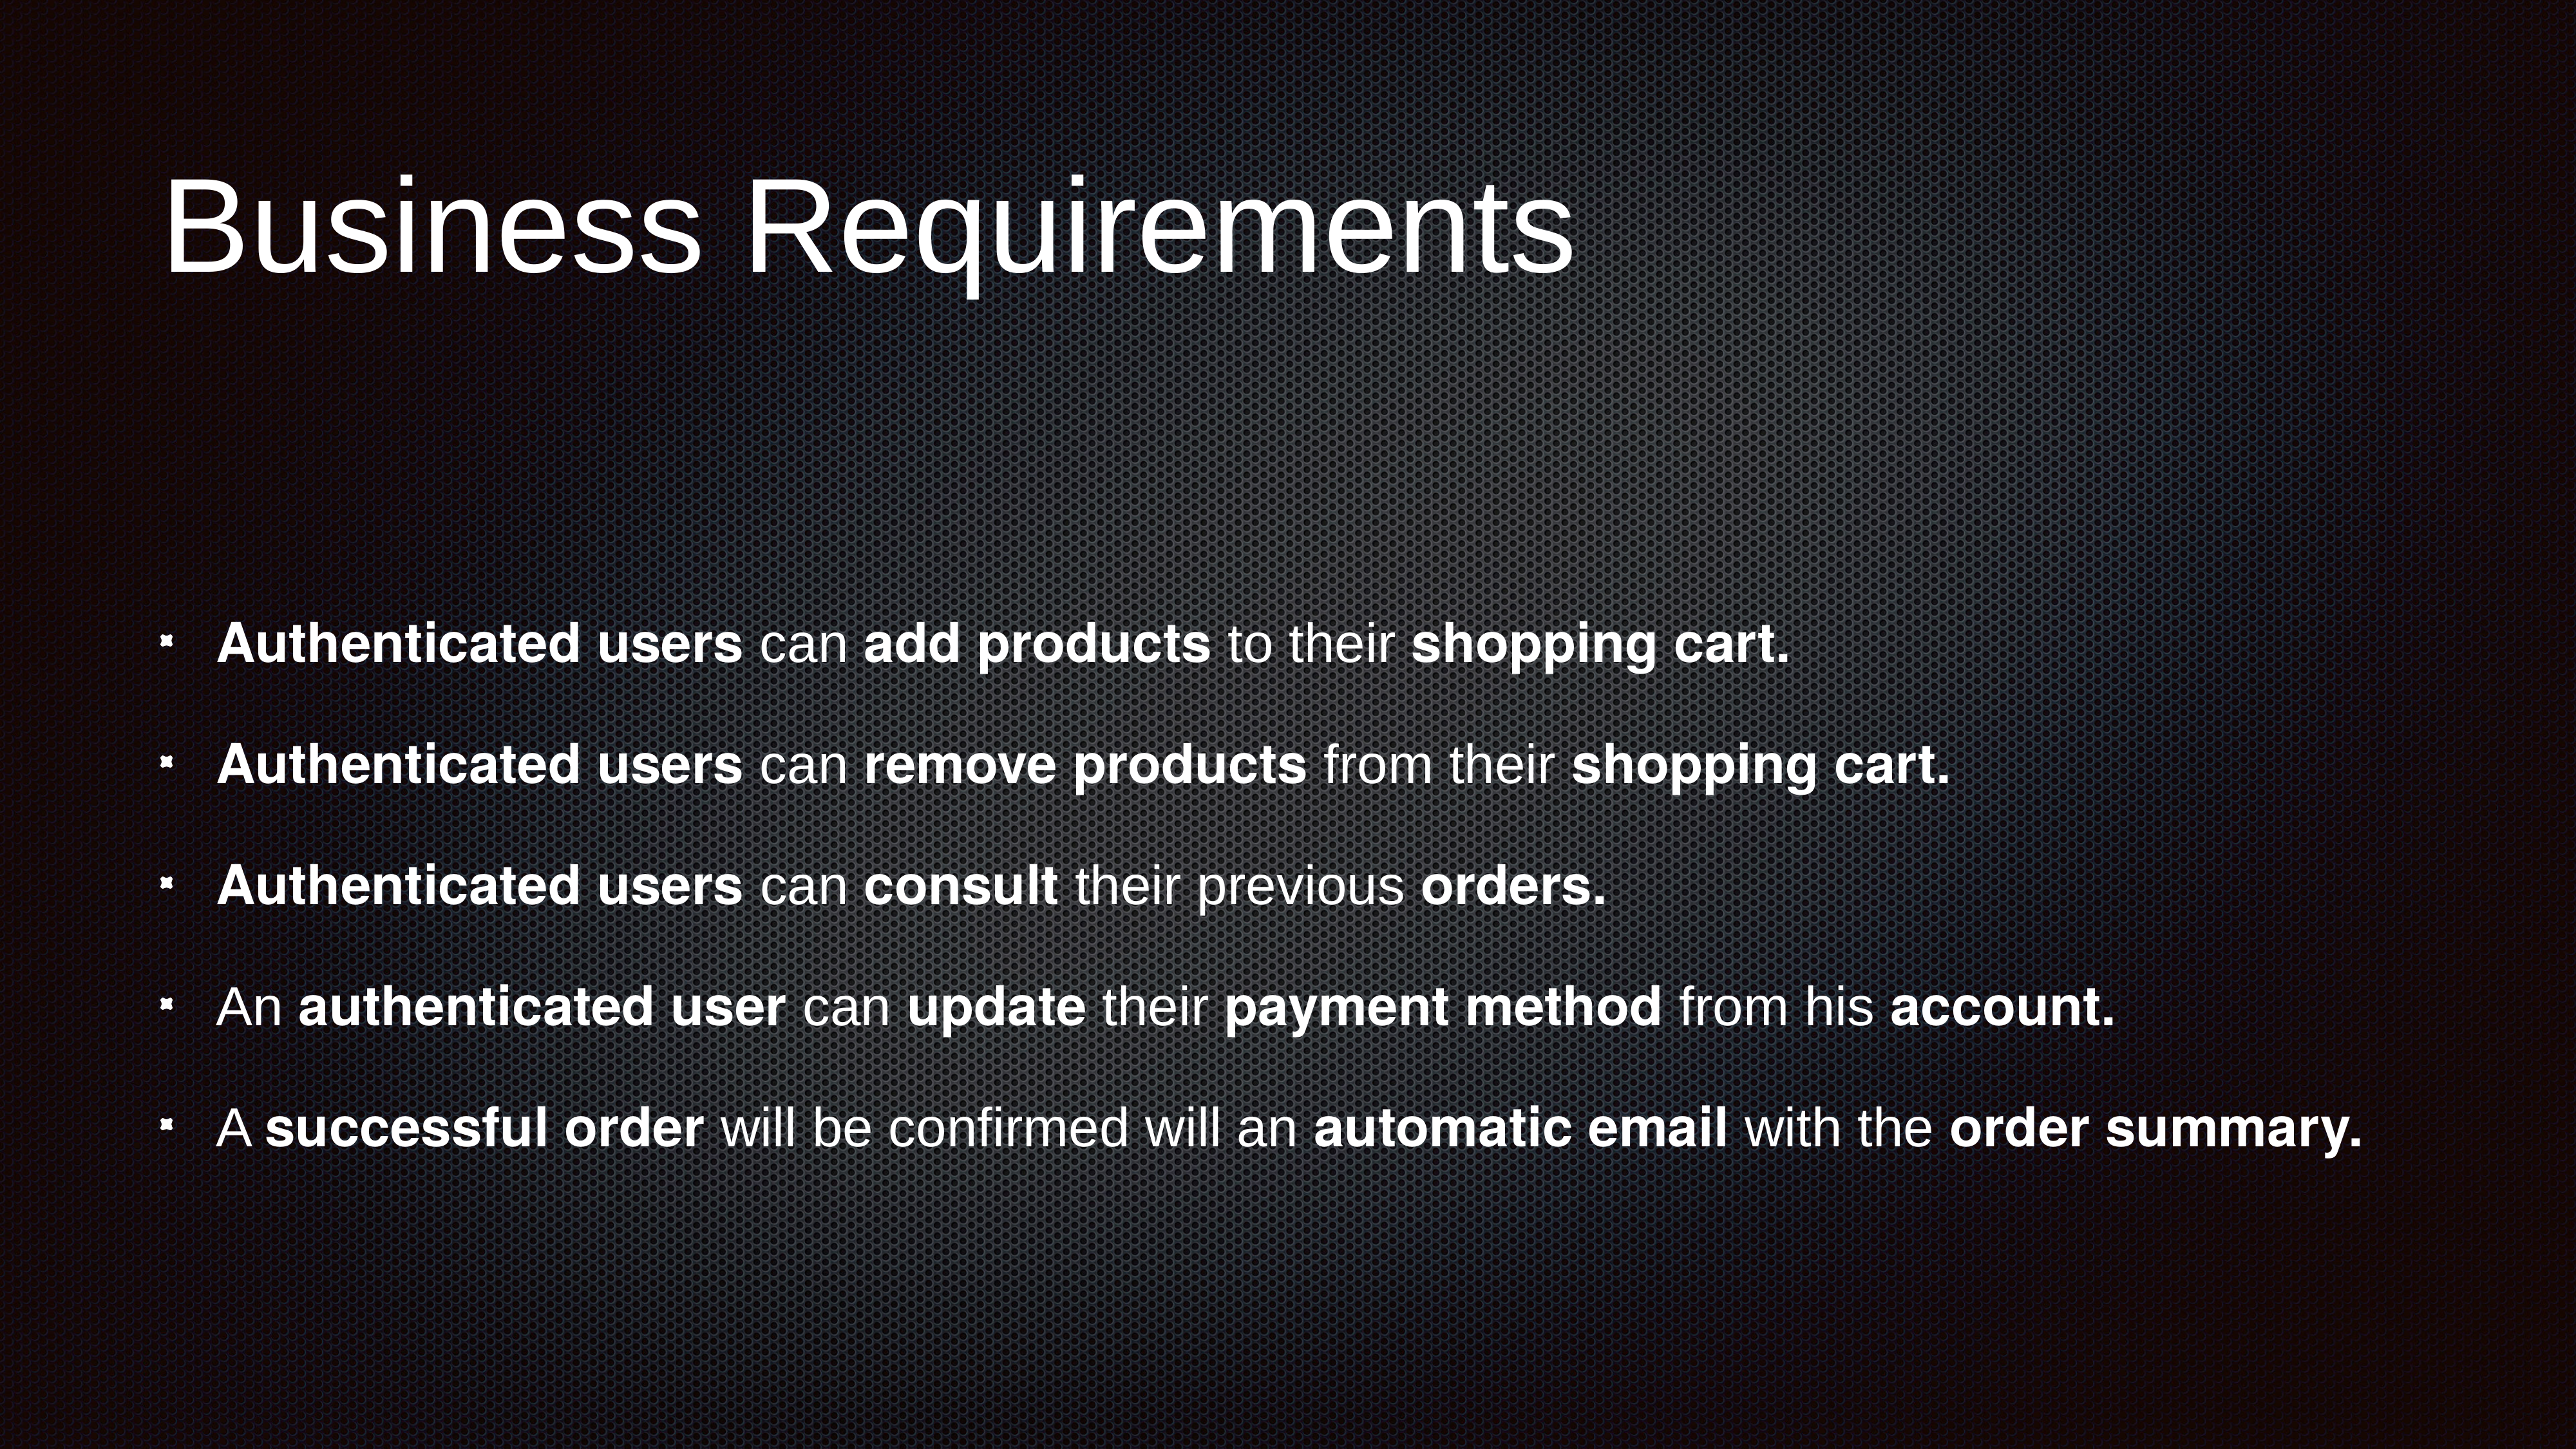

# Business Requirements
Authenticated users can add products to their shopping cart.
Authenticated users can remove products from their shopping cart.
Authenticated users can consult their previous orders.
An authenticated user can update their payment method from his account.
A successful order will be confirmed will an automatic email with the order summary.